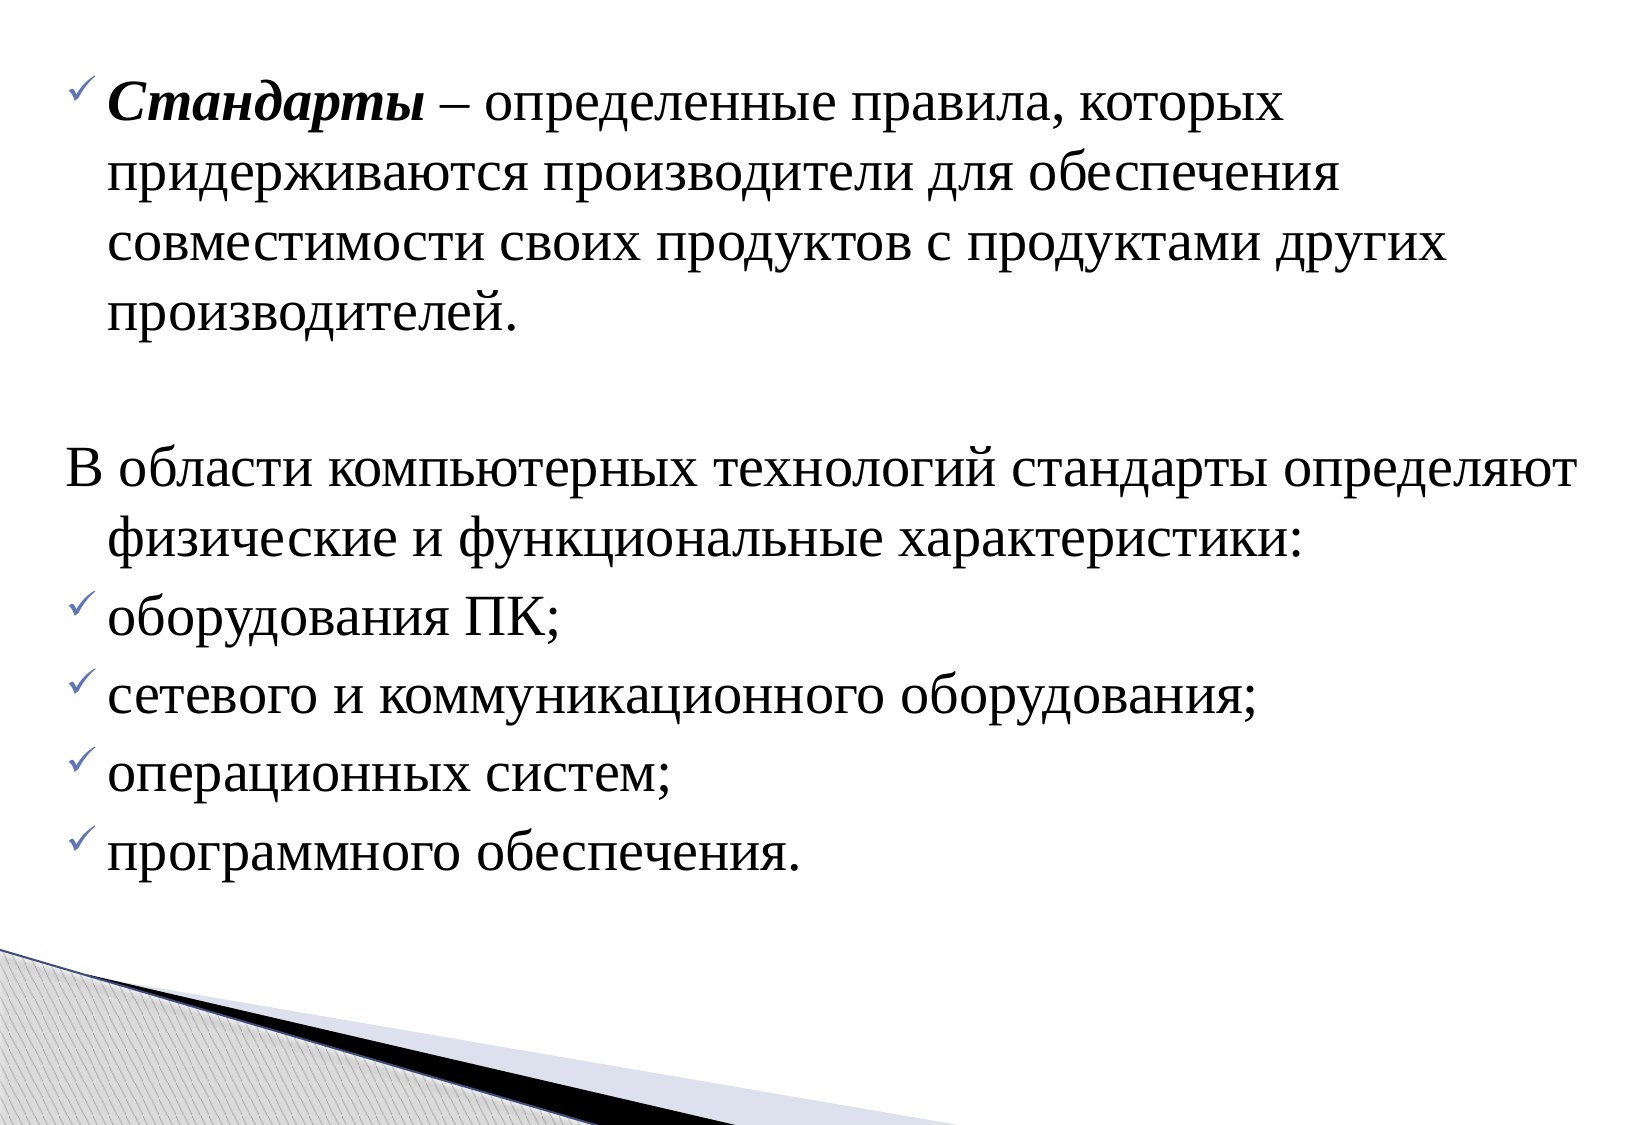

Стандарты – определенные правила, которых придерживаются производители для обеспечения совместимости своих продуктов с продуктами других производителей.

В области компьютерных технологий стандарты определяют физические и функциональные характеристики:
оборудования ПК;
сетевого и коммуникационного оборудования;
операционных систем;
программного обеспечения.